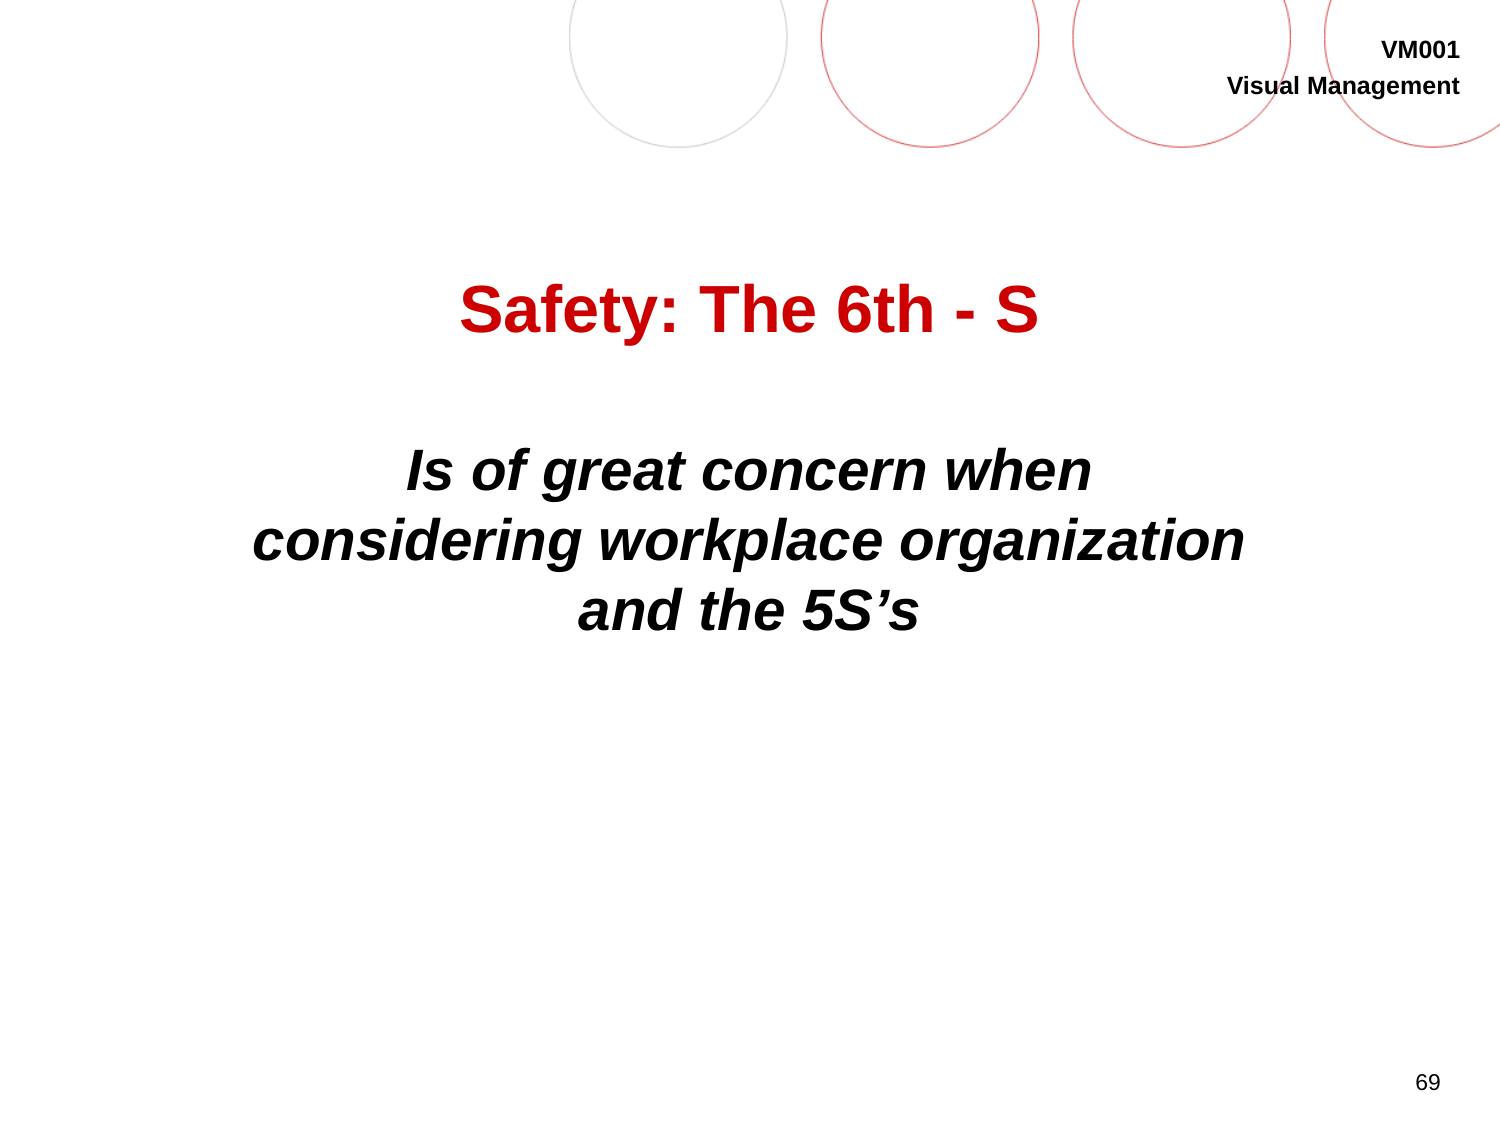

# Safety: The 6th - S
Is of great concern when considering workplace organization and the 5S’s